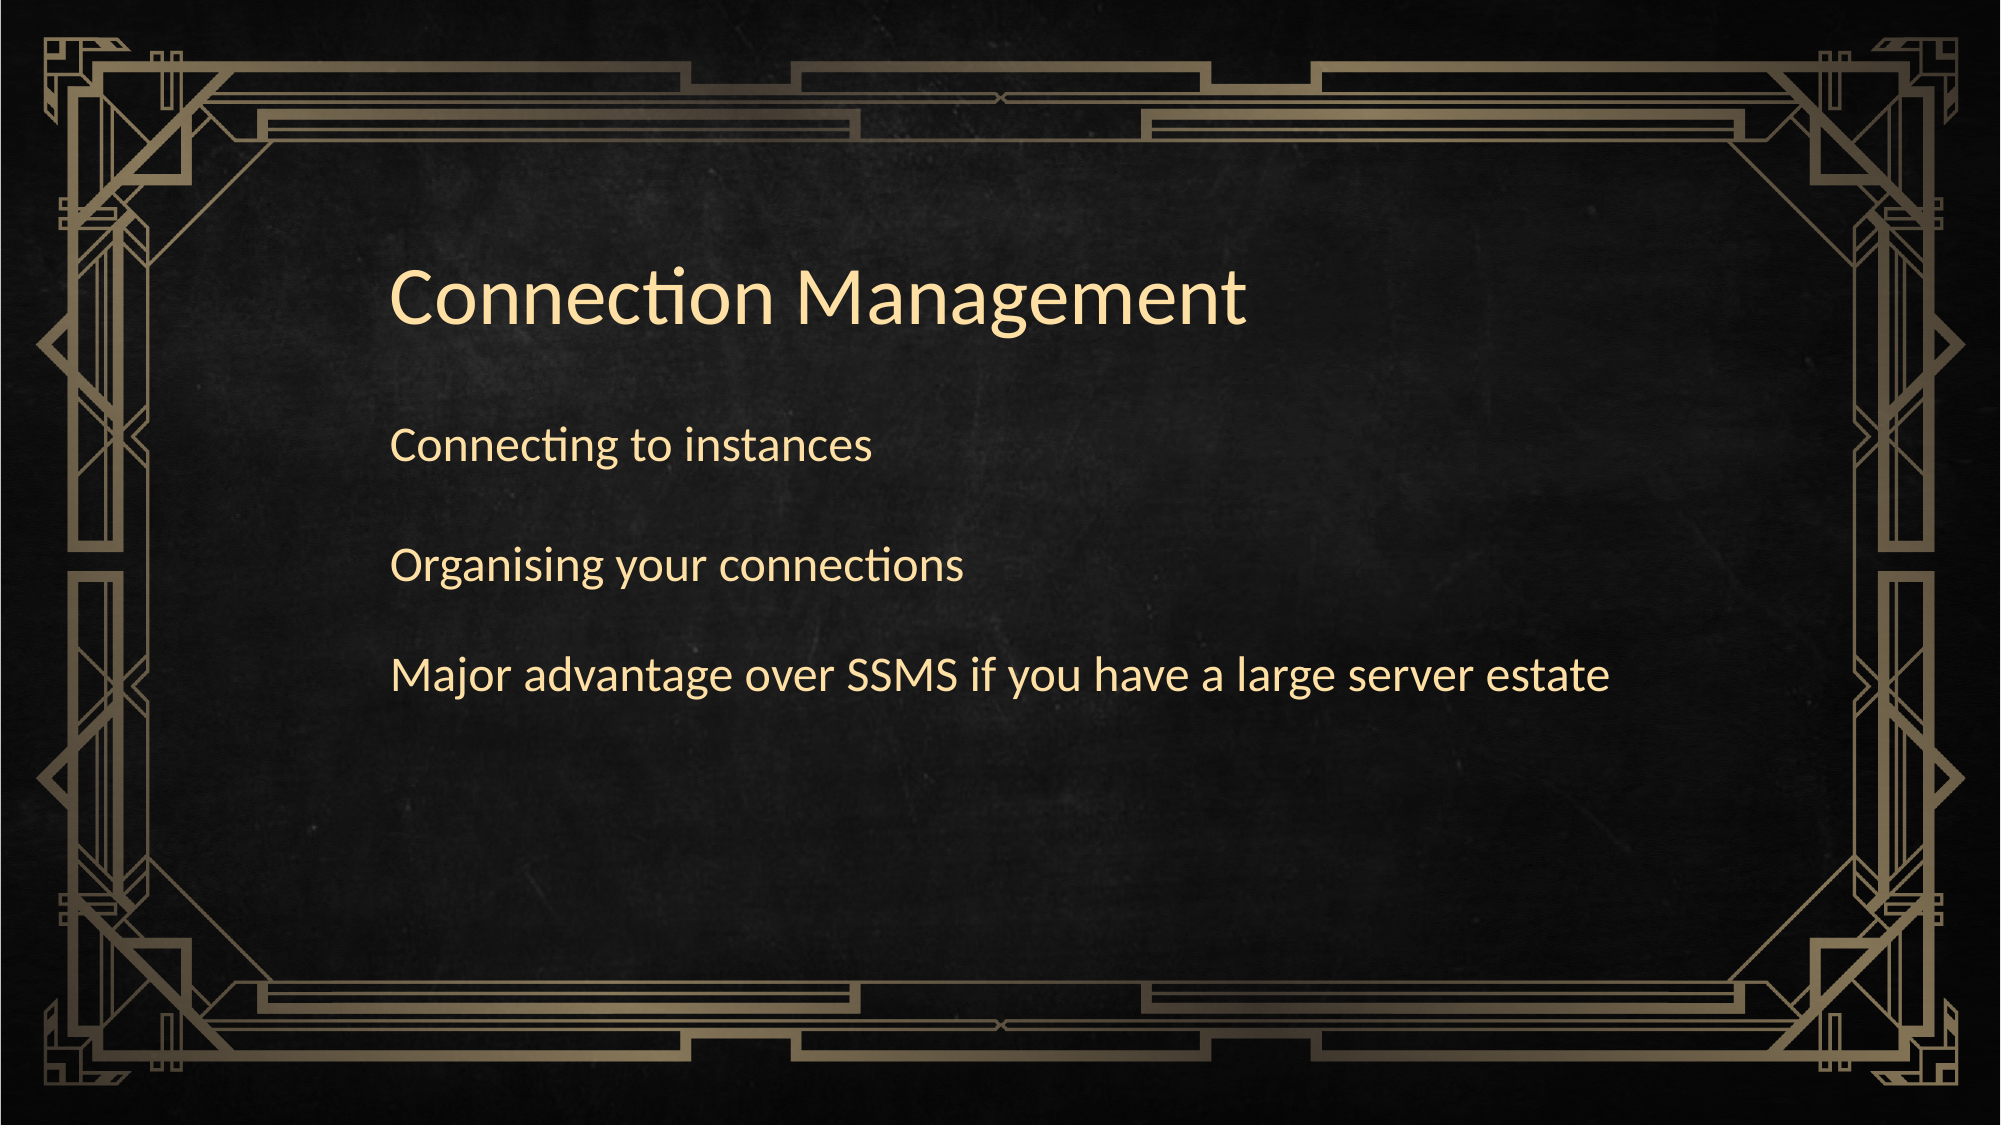

Connection Management

Connecting to instances

Organising your connections

Major advantage over SSMS if you have a large server estate